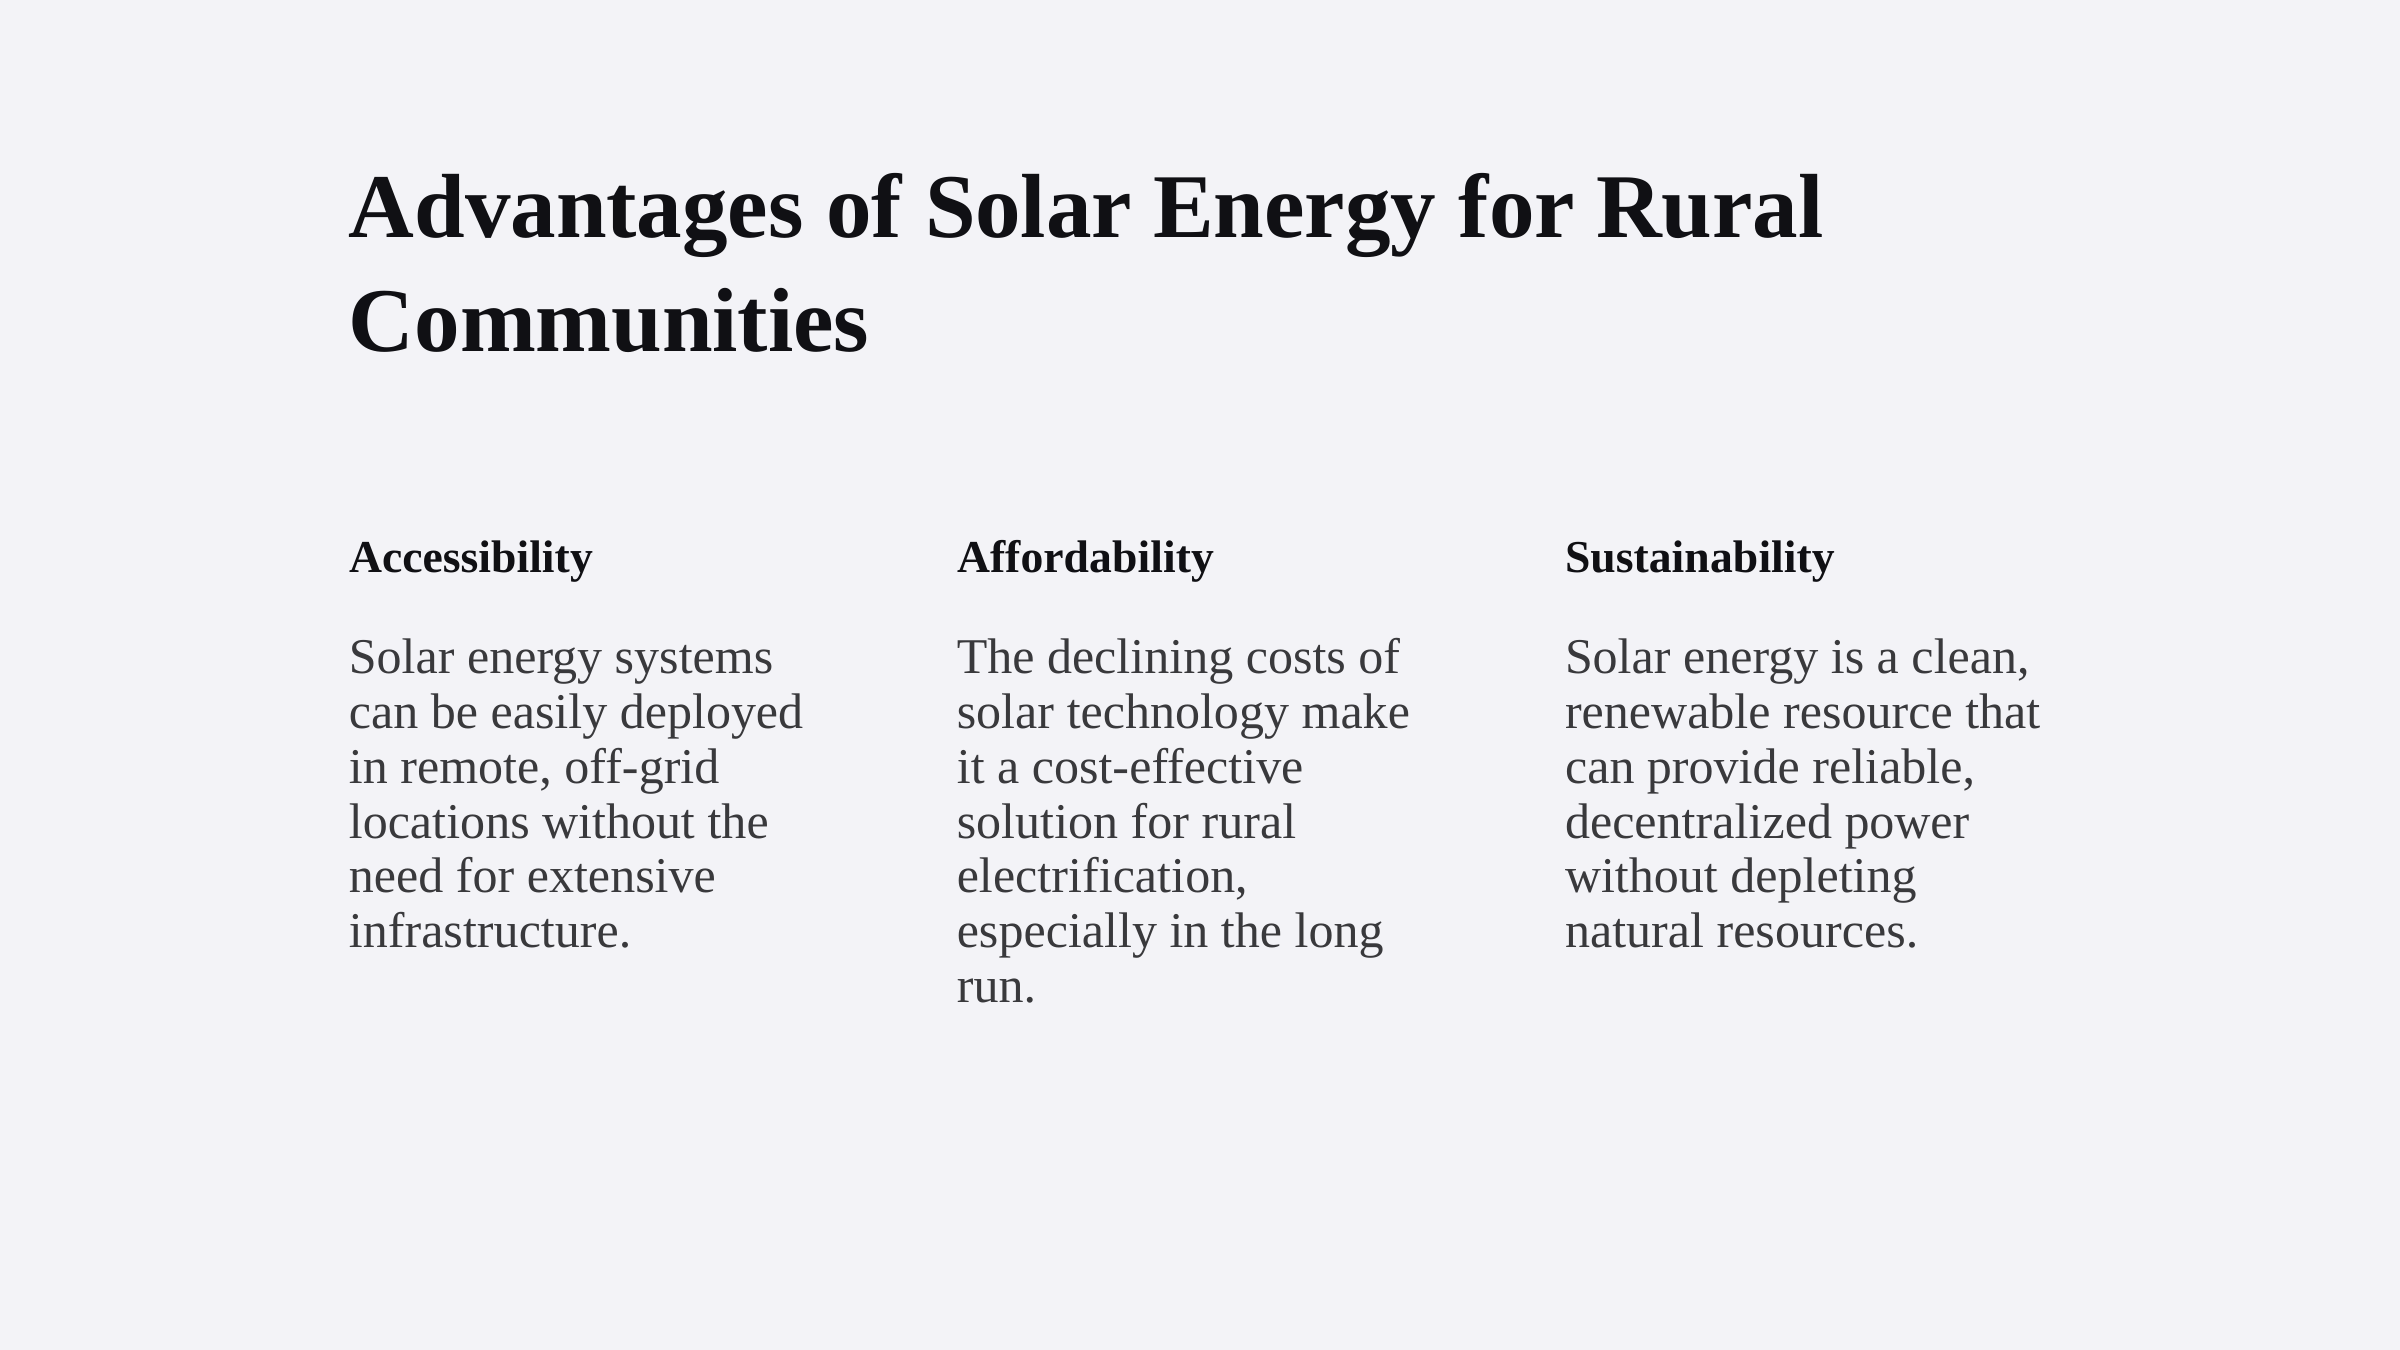

Advantages of Solar Energy for Rural Communities
Accessibility
Affordability
Sustainability
Solar energy systems can be easily deployed in remote, off-grid locations without the need for extensive infrastructure.
The declining costs of solar technology make it a cost-effective solution for rural electrification, especially in the long run.
Solar energy is a clean, renewable resource that can provide reliable, decentralized power without depleting natural resources.